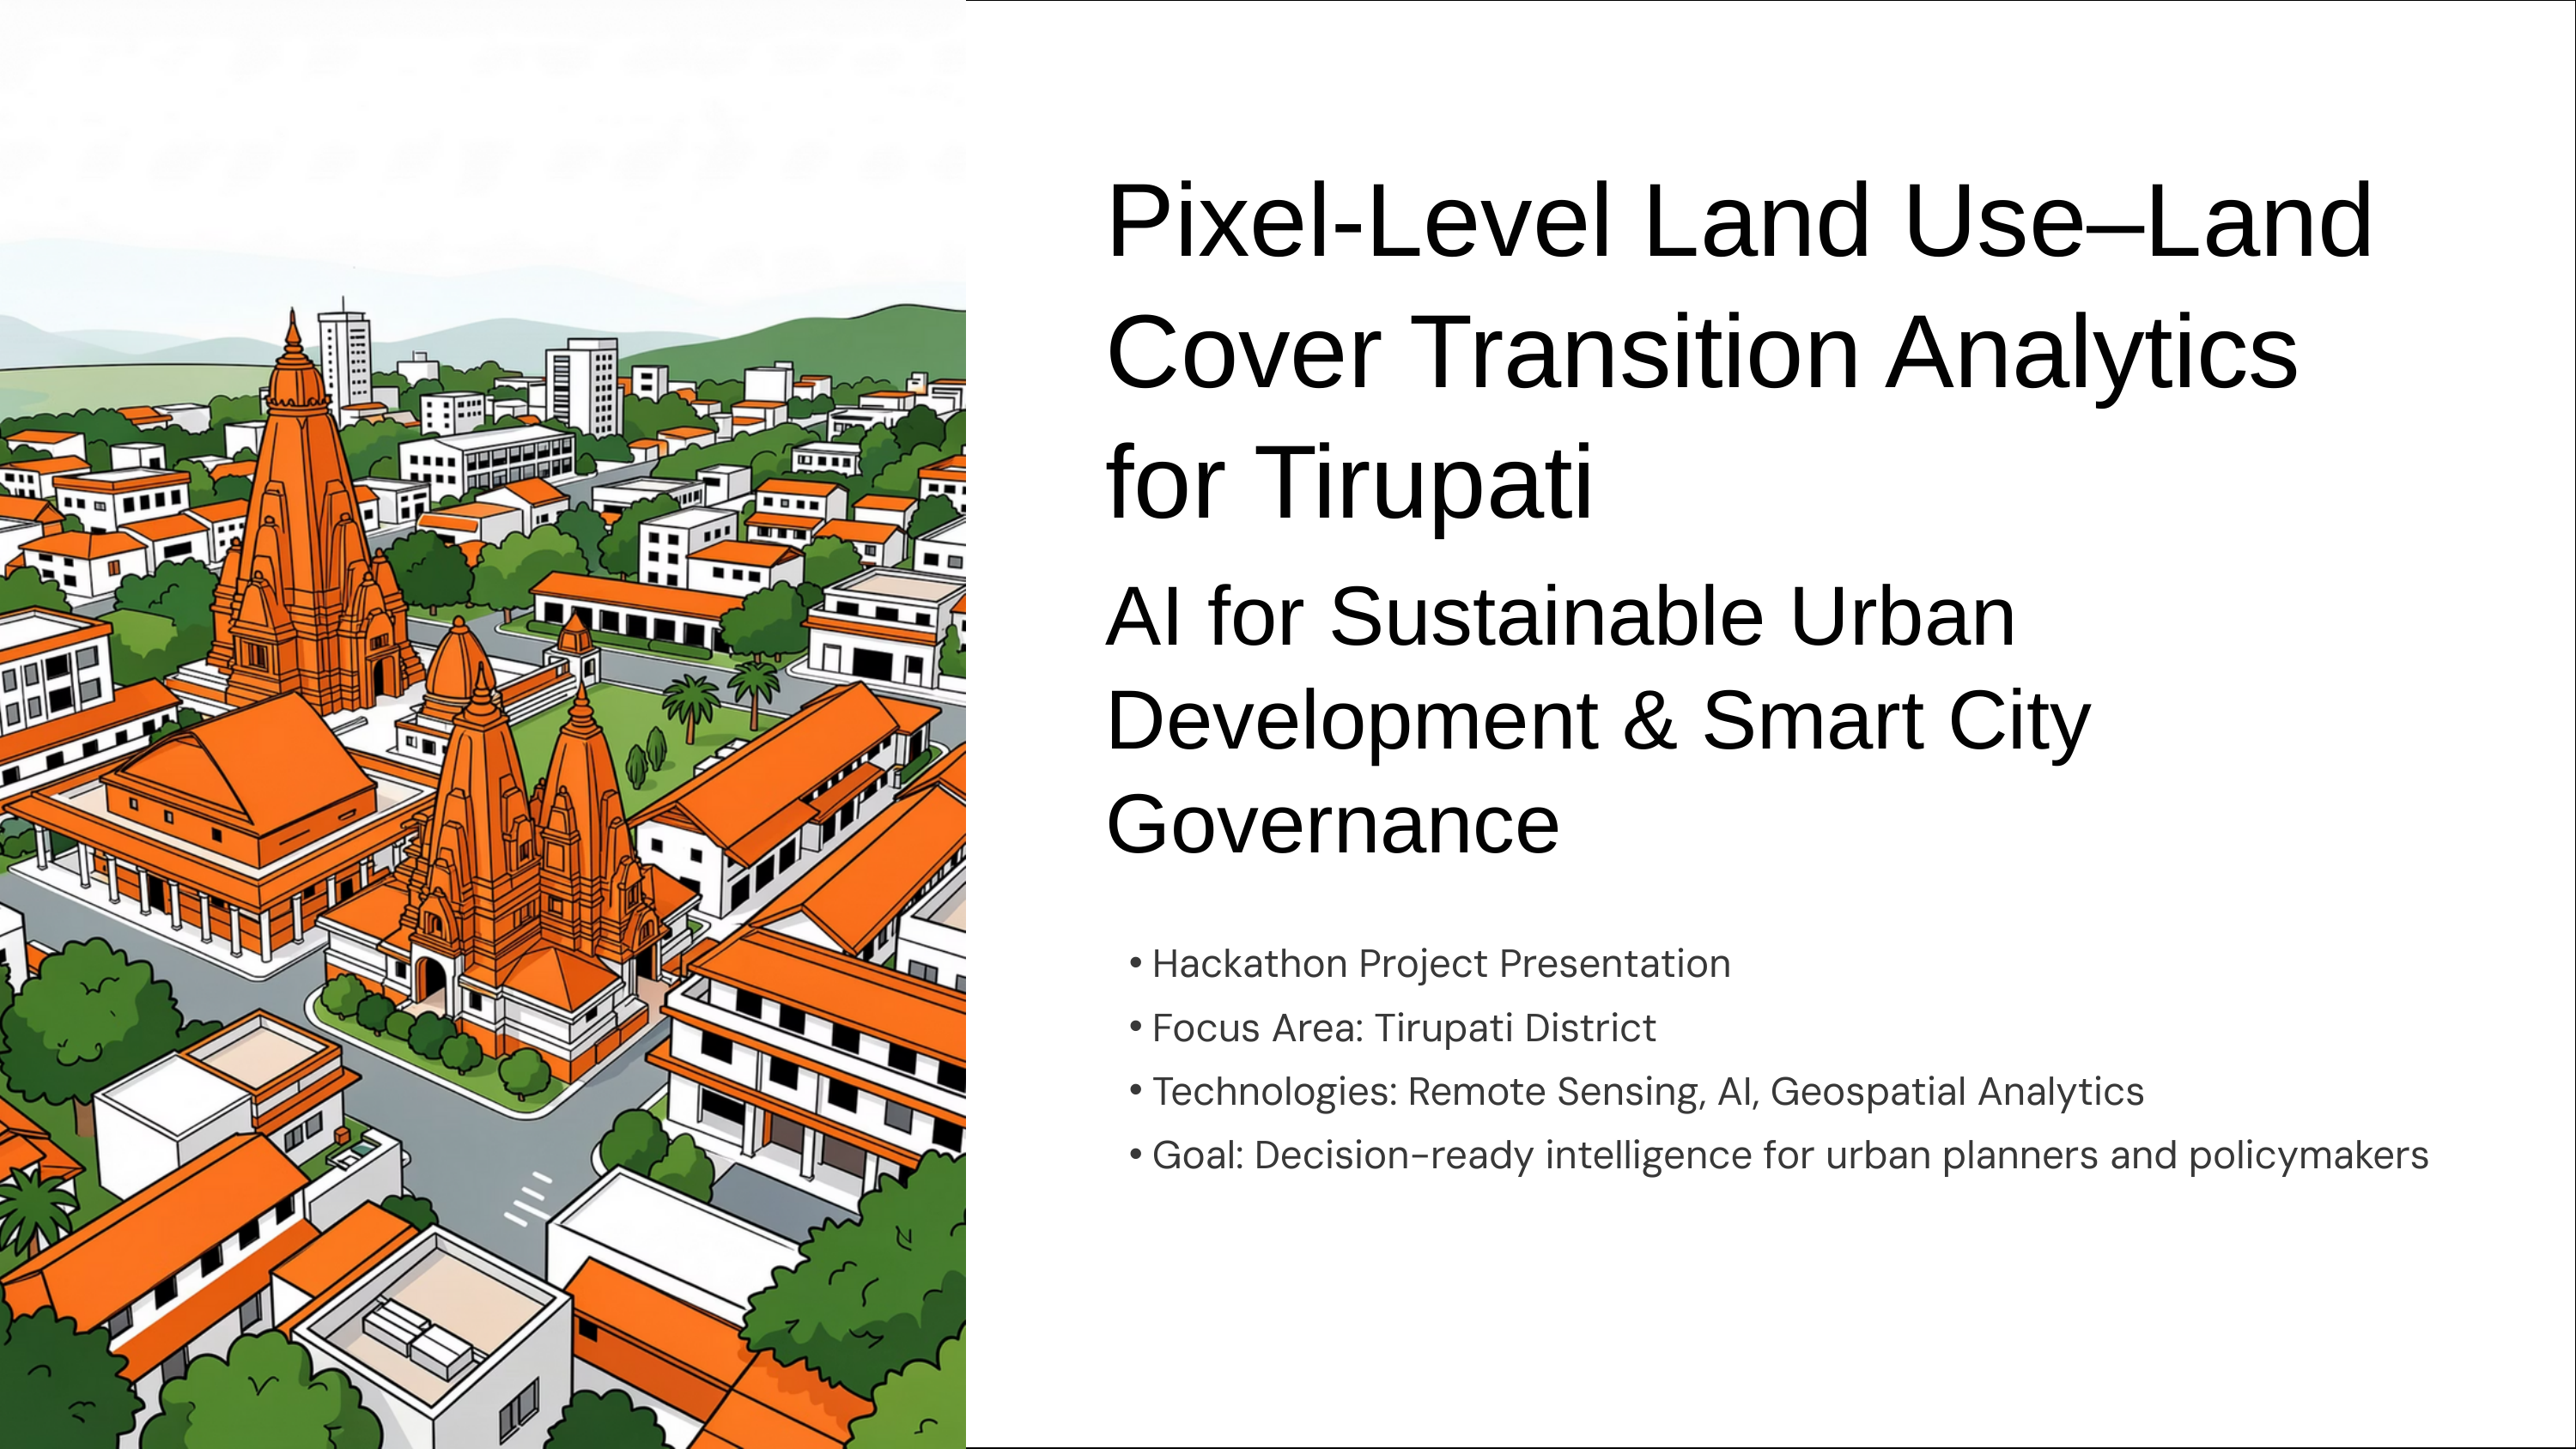

Pixel-Level Land Use–Land Cover Transition Analytics for Tirupati
AI for Sustainable Urban Development & Smart City Governance
Hackathon Project Presentation
Focus Area: Tirupati District
Technologies: Remote Sensing, AI, Geospatial Analytics
Goal: Decision-ready intelligence for urban planners and policymakers